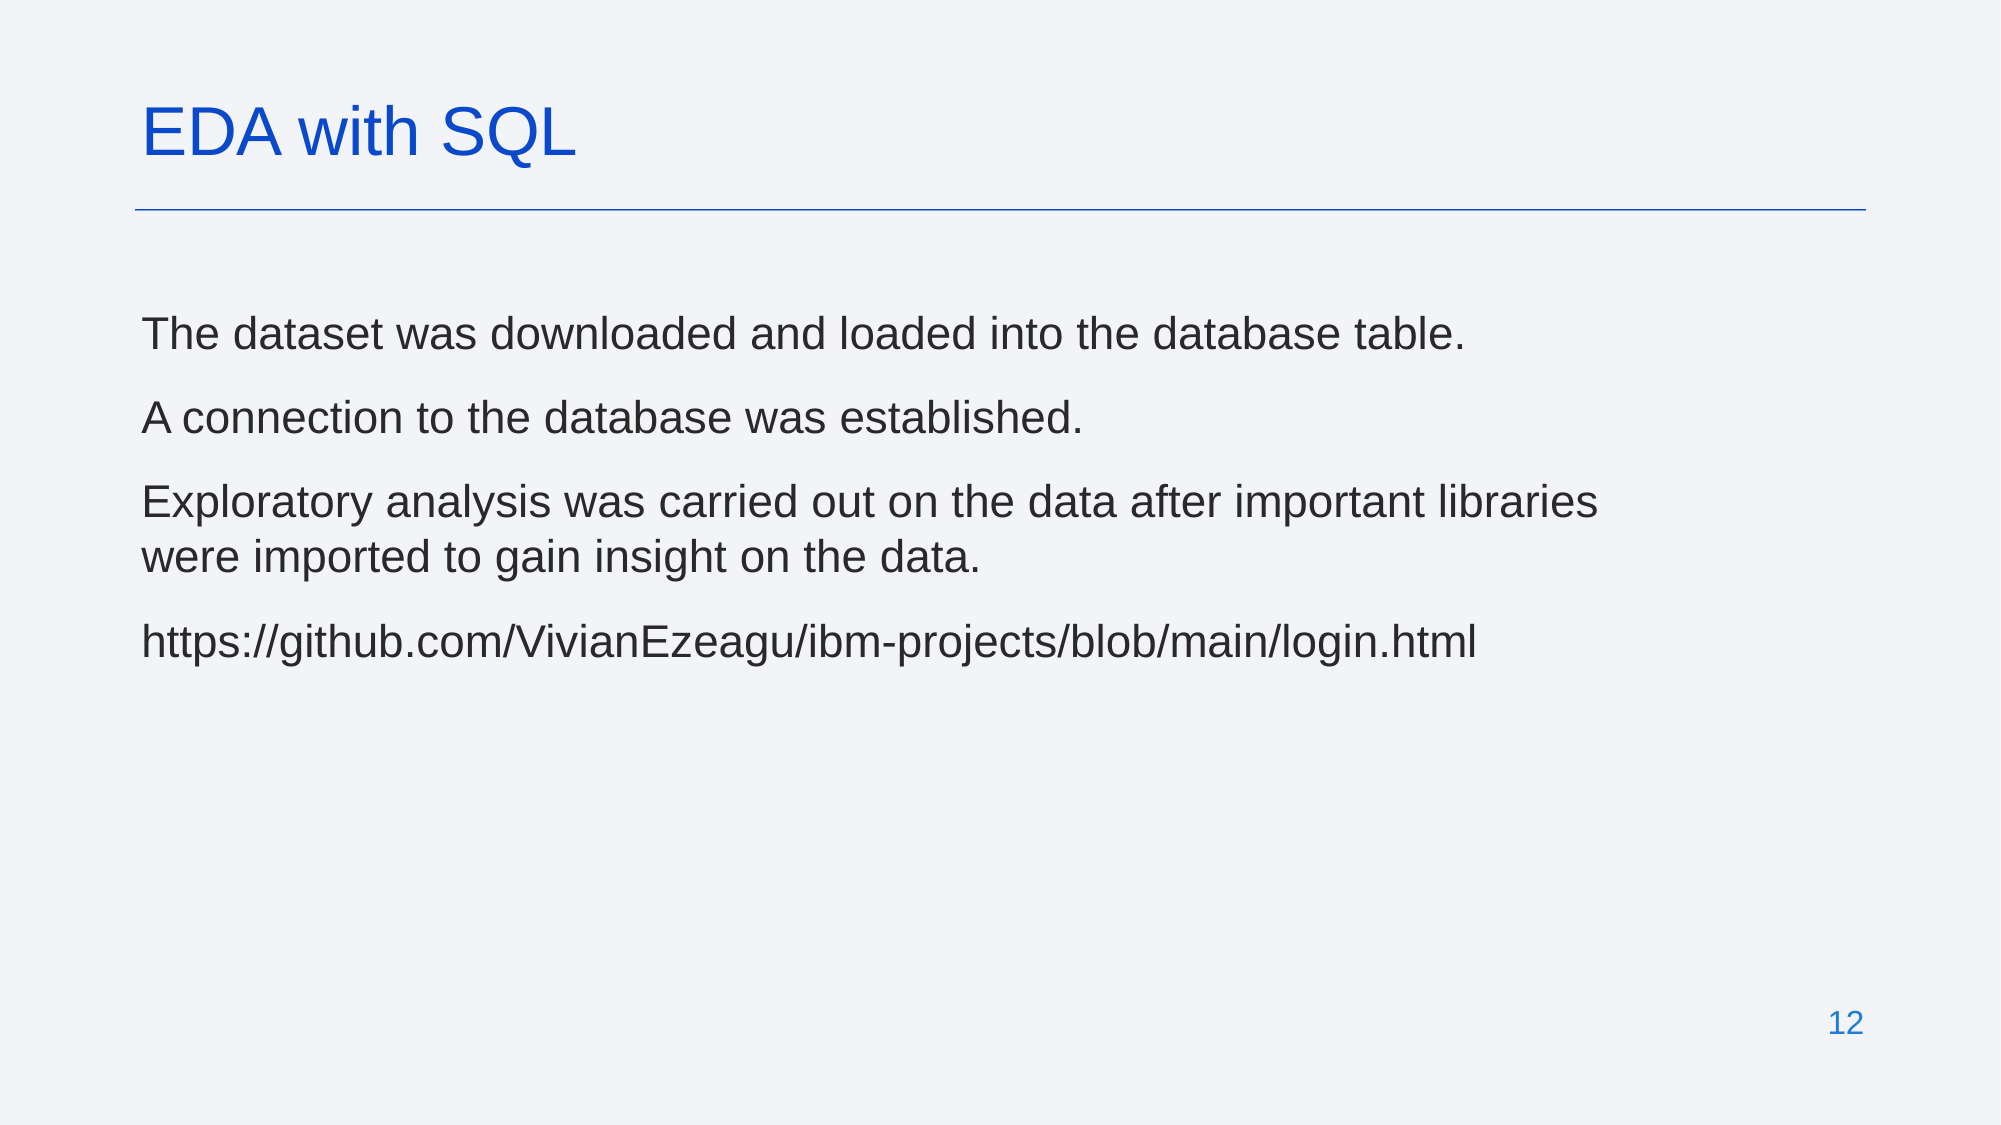

EDA with SQL
The dataset was downloaded and loaded into the database table.
A connection to the database was established.
Exploratory analysis was carried out on the data after important libraries were imported to gain insight on the data.
https://github.com/VivianEzeagu/ibm-projects/blob/main/login.html

12